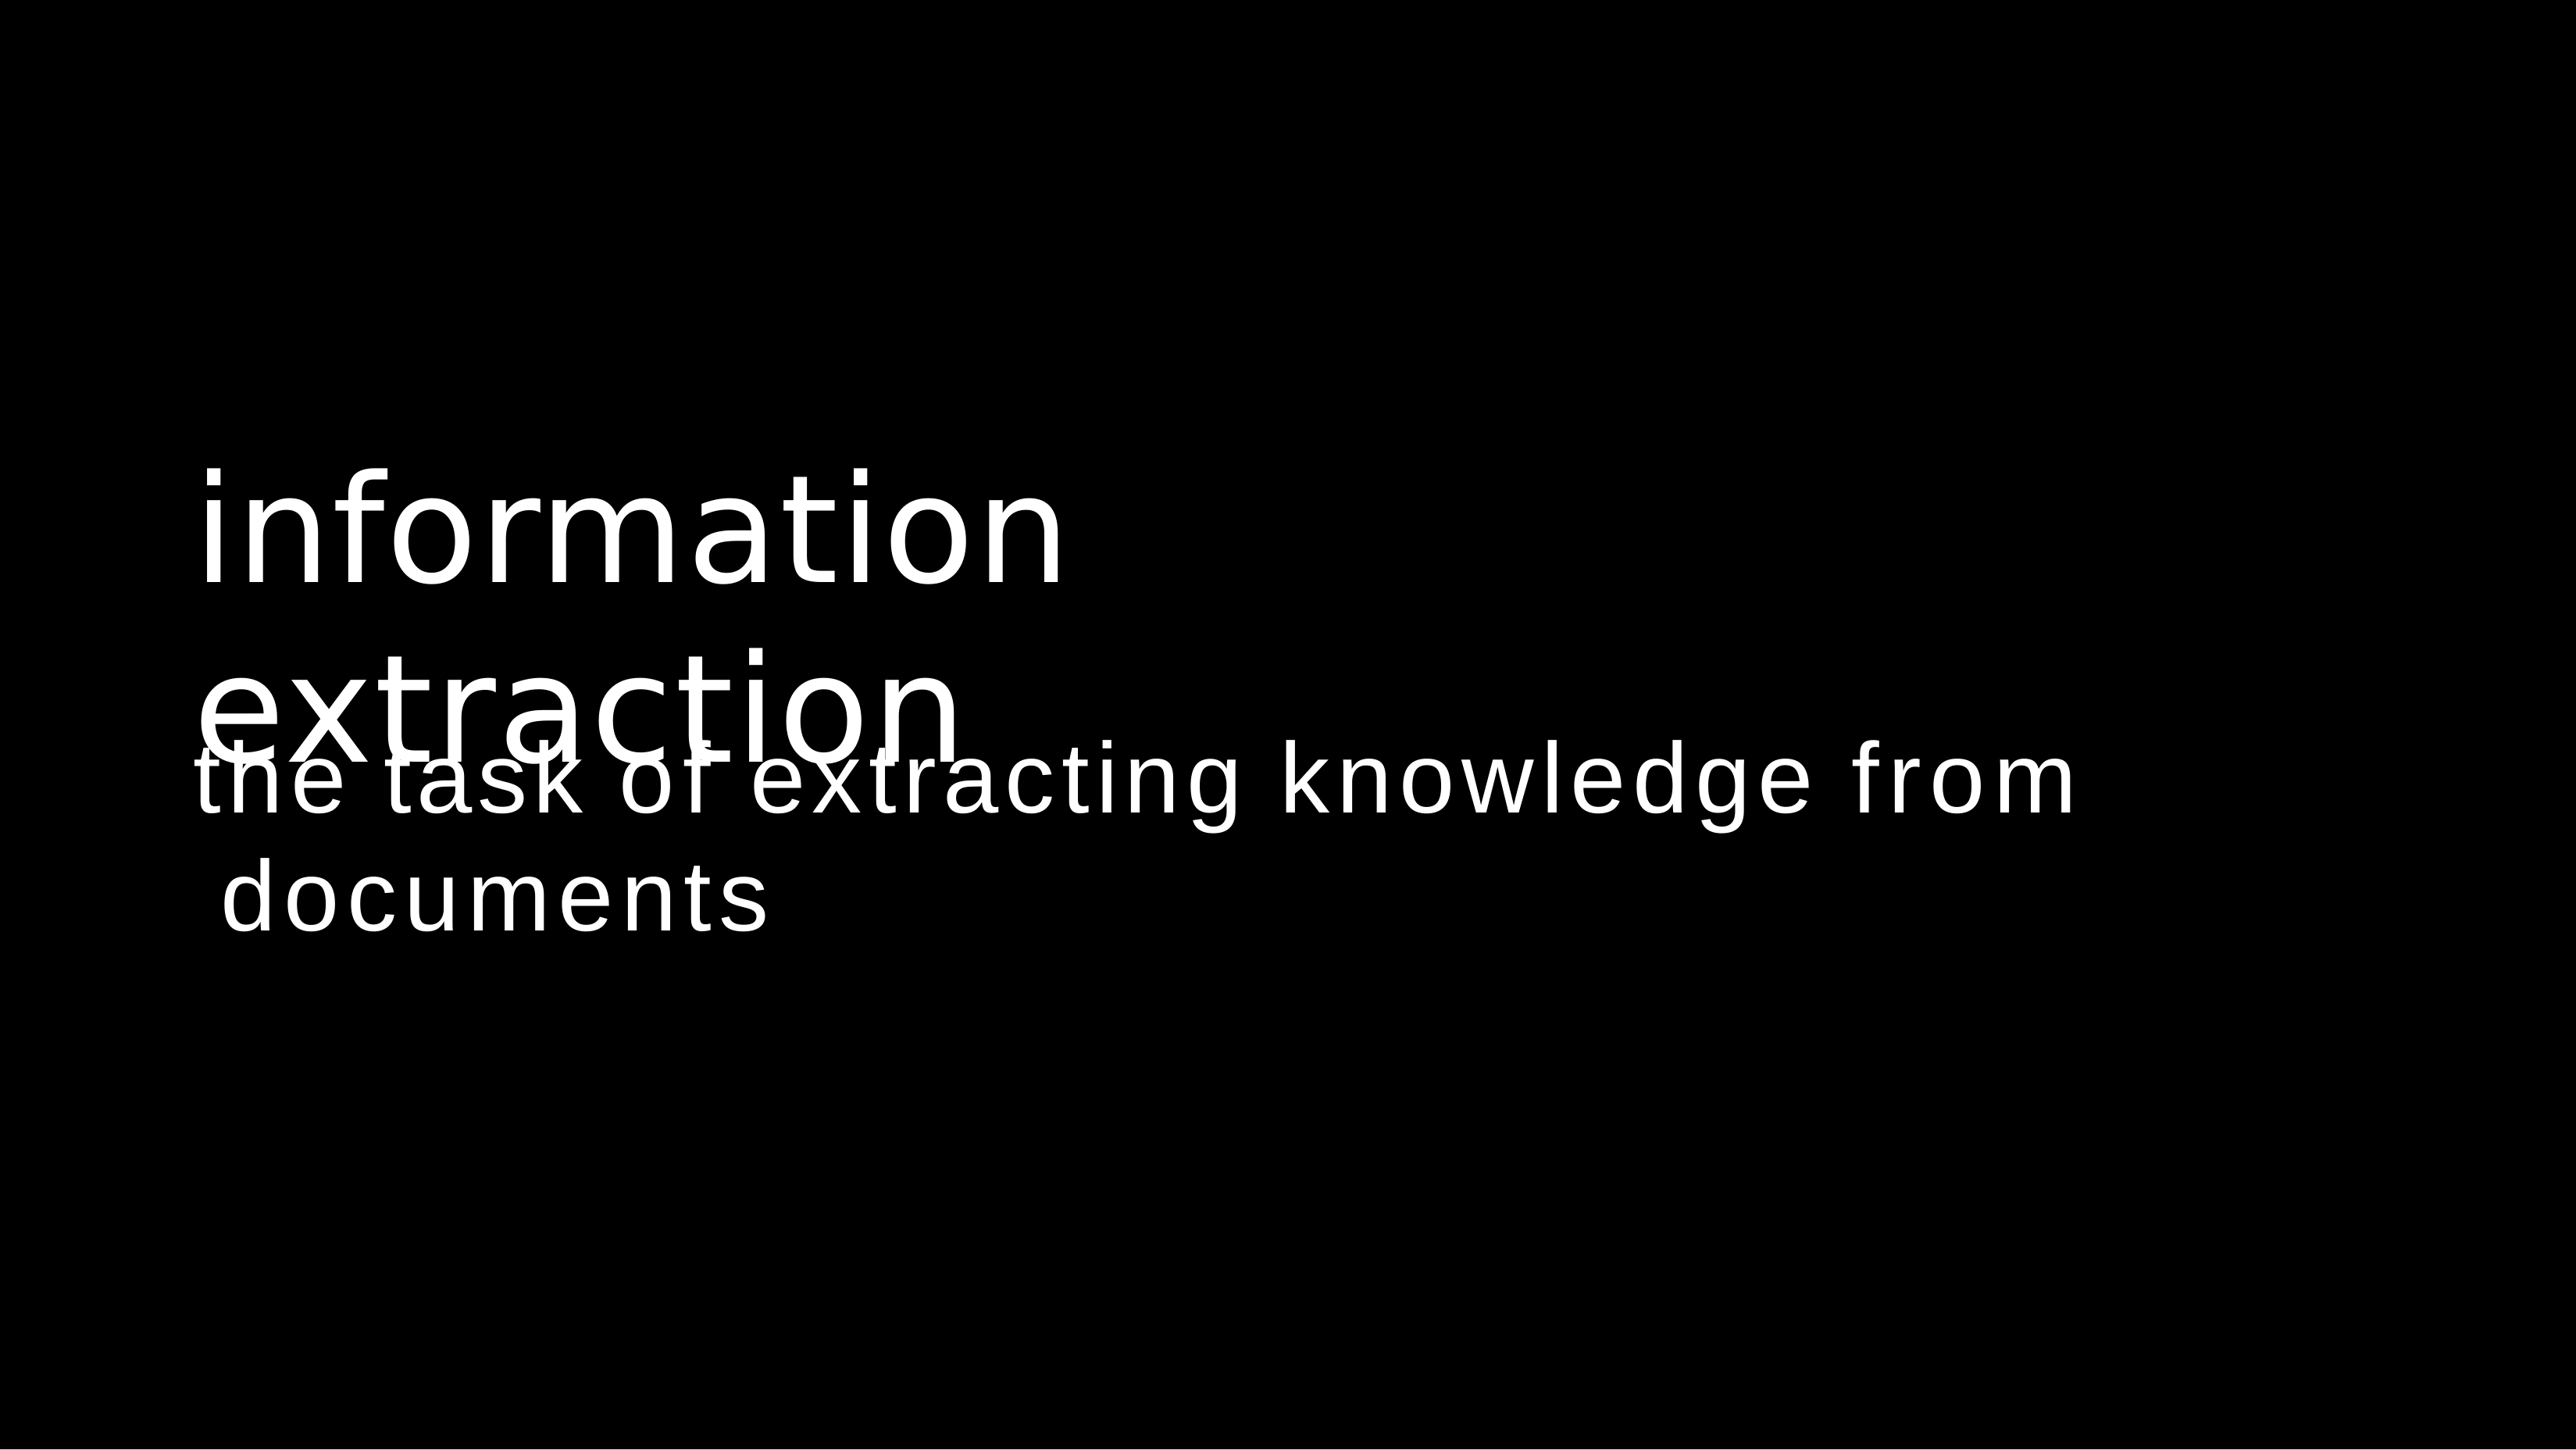

information extraction
the task of extracting knowledge from  documents